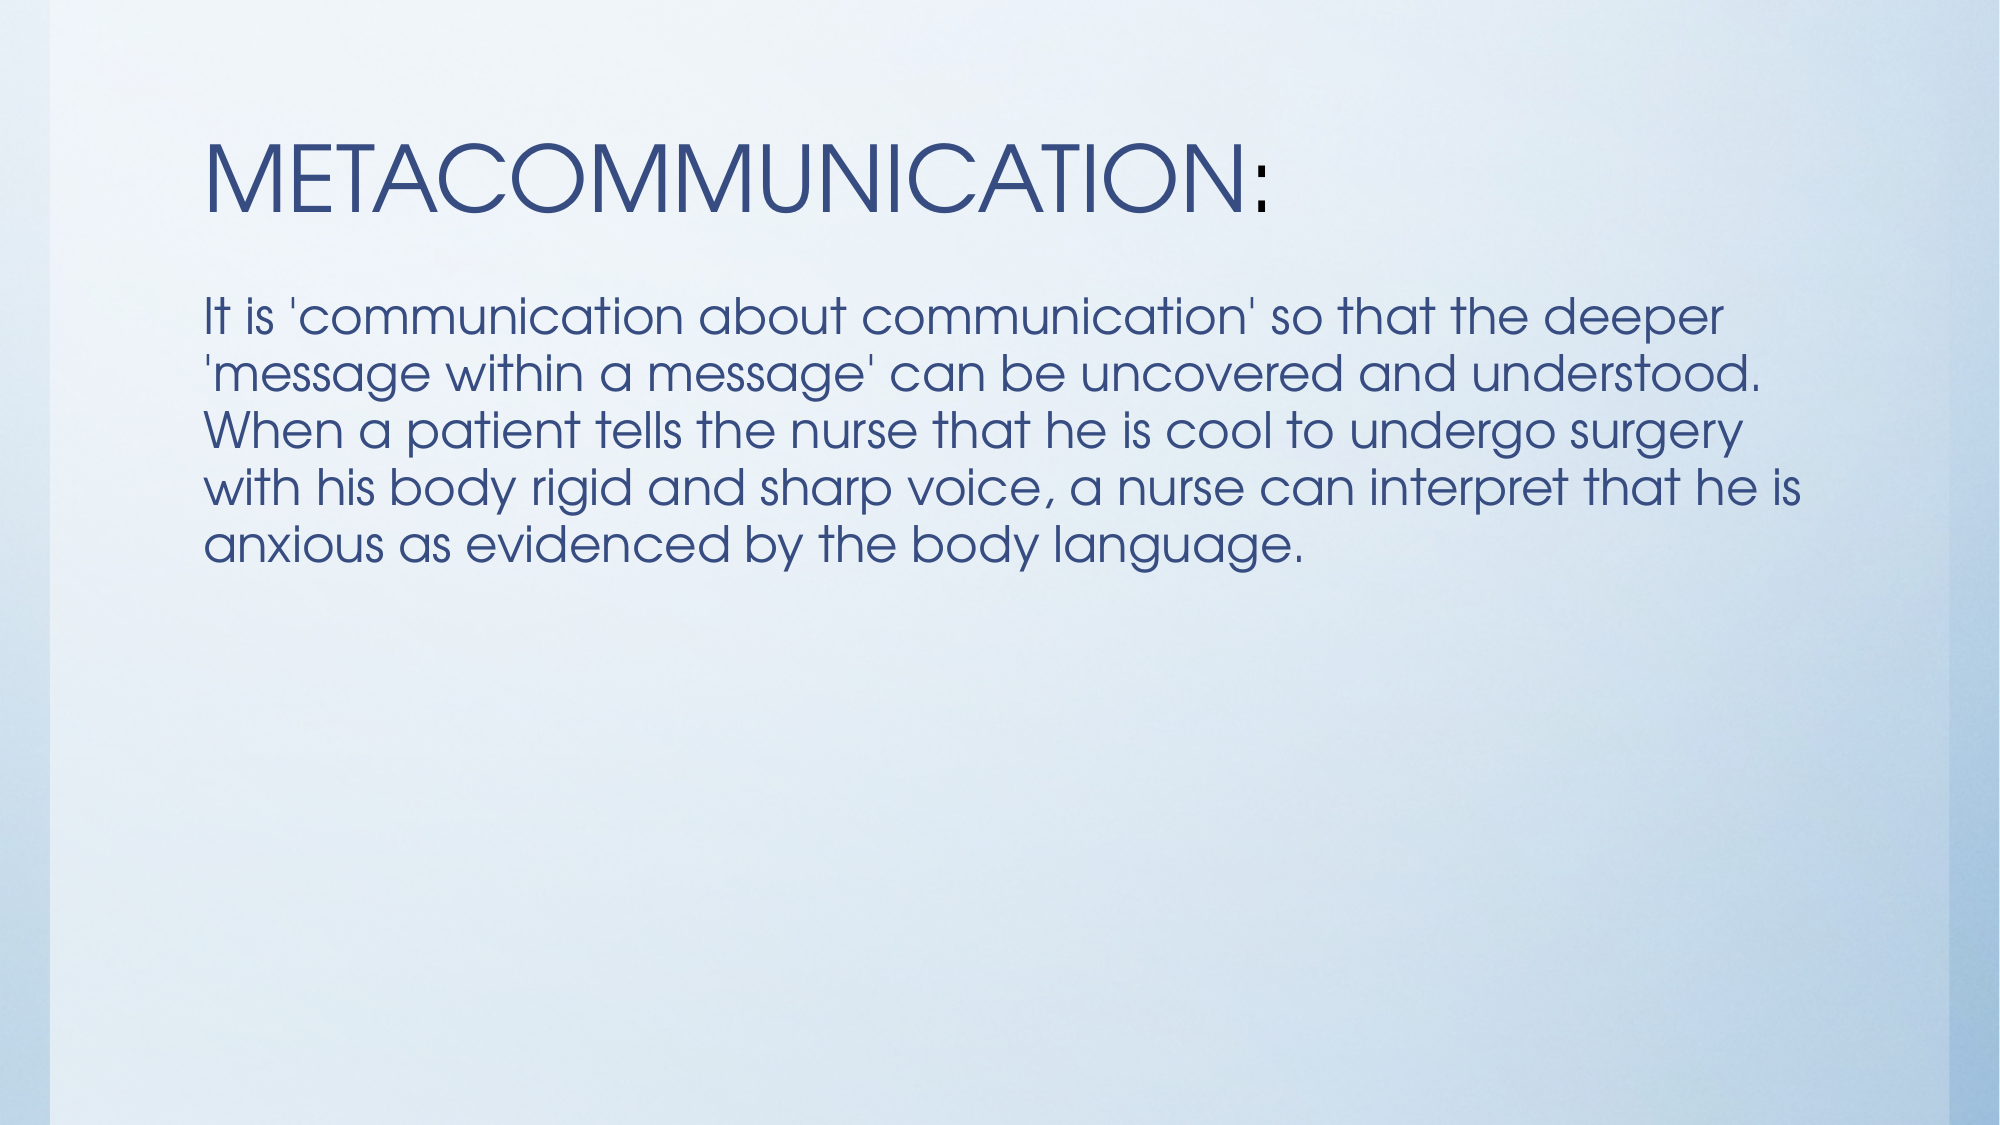

# METACOMMUNICATION:
It is 'communication about communication' so that the deeper 'message within a message' can be uncovered and understood.
When a patient tells the nurse that he is cool to undergo surgery with his body rigid and sharp voice, a nurse can interpret that he is anxious as evidenced by the body language.